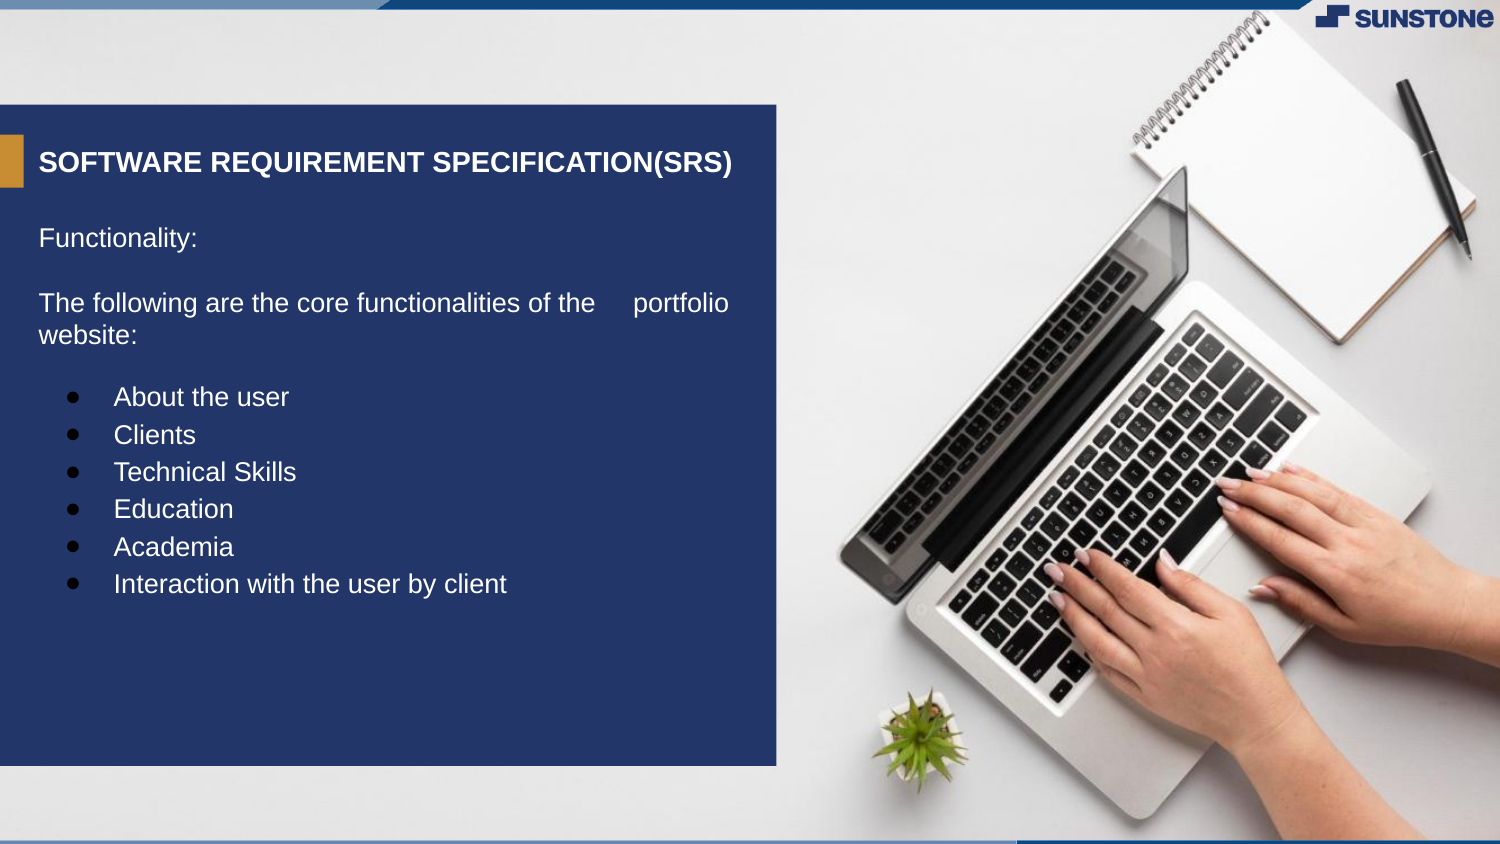

# SOFTWARE REQUIREMENT SPECIFICATION(SRS)
Functionality:

The following are the core functionalities of the     portfolio website:
About the user
Clients
Technical Skills
Education
Academia
Interaction with the user by client